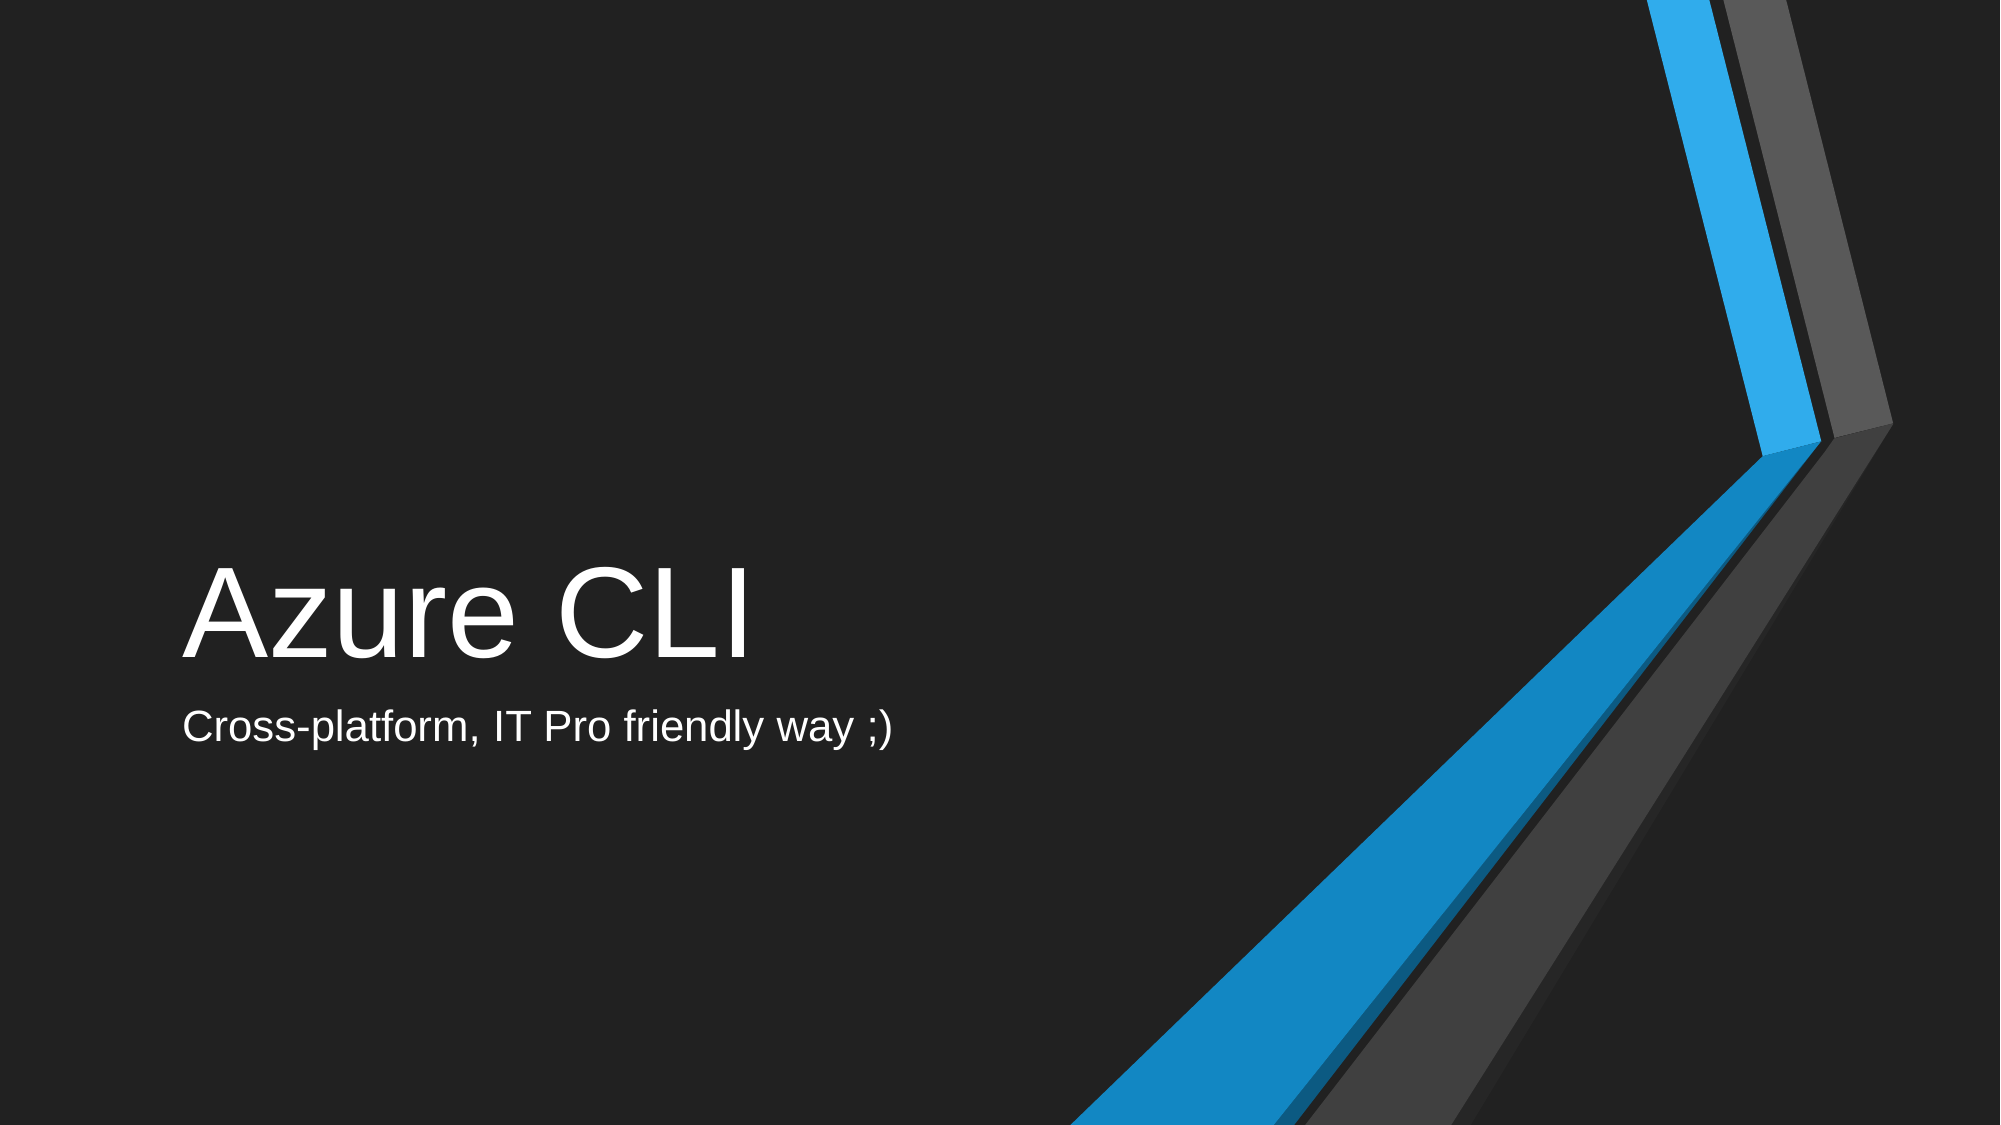

# Azure CLI
Cross-platform, IT Pro friendly way ;)